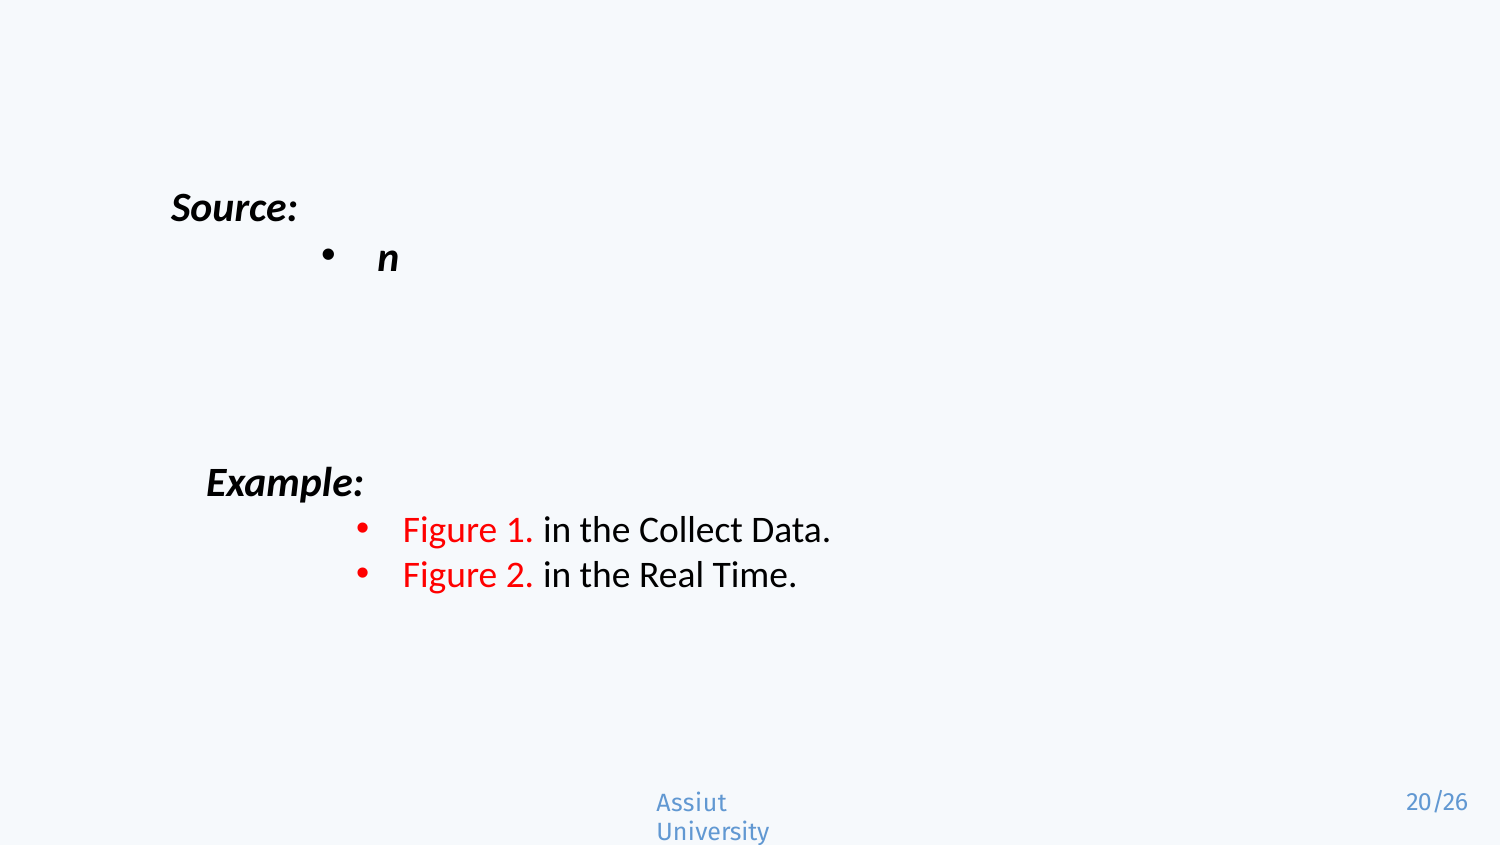

Source:
n

Example:
Figure 1. in the Collect Data.
Figure 2. in the Real Time.
Assiut University
20/26